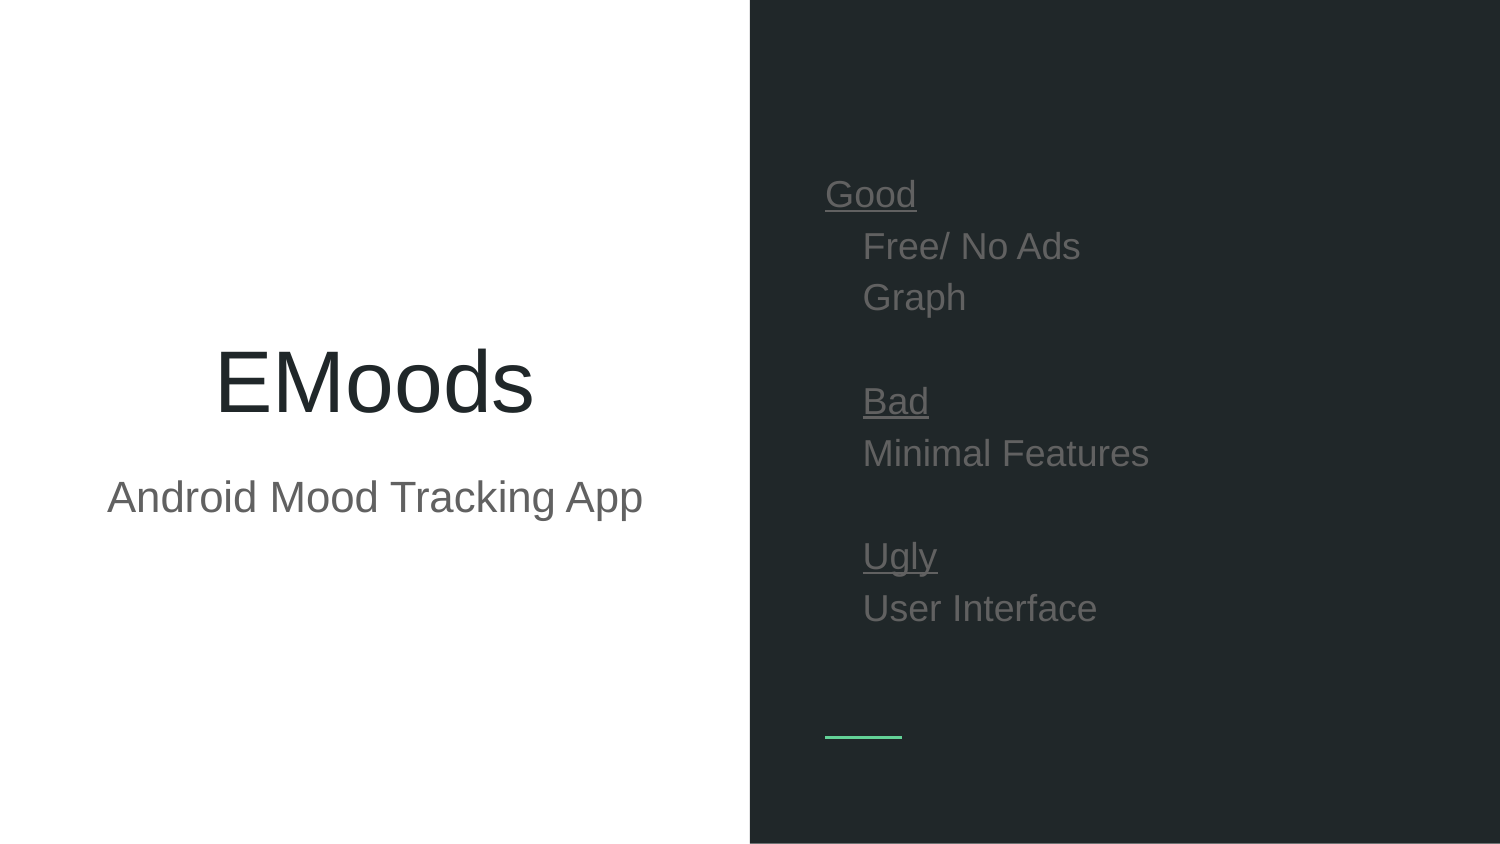

Good
Free/ No Ads
Graph

Bad
Minimal Features

Ugly
User Interface

# EMoods
Android Mood Tracking App